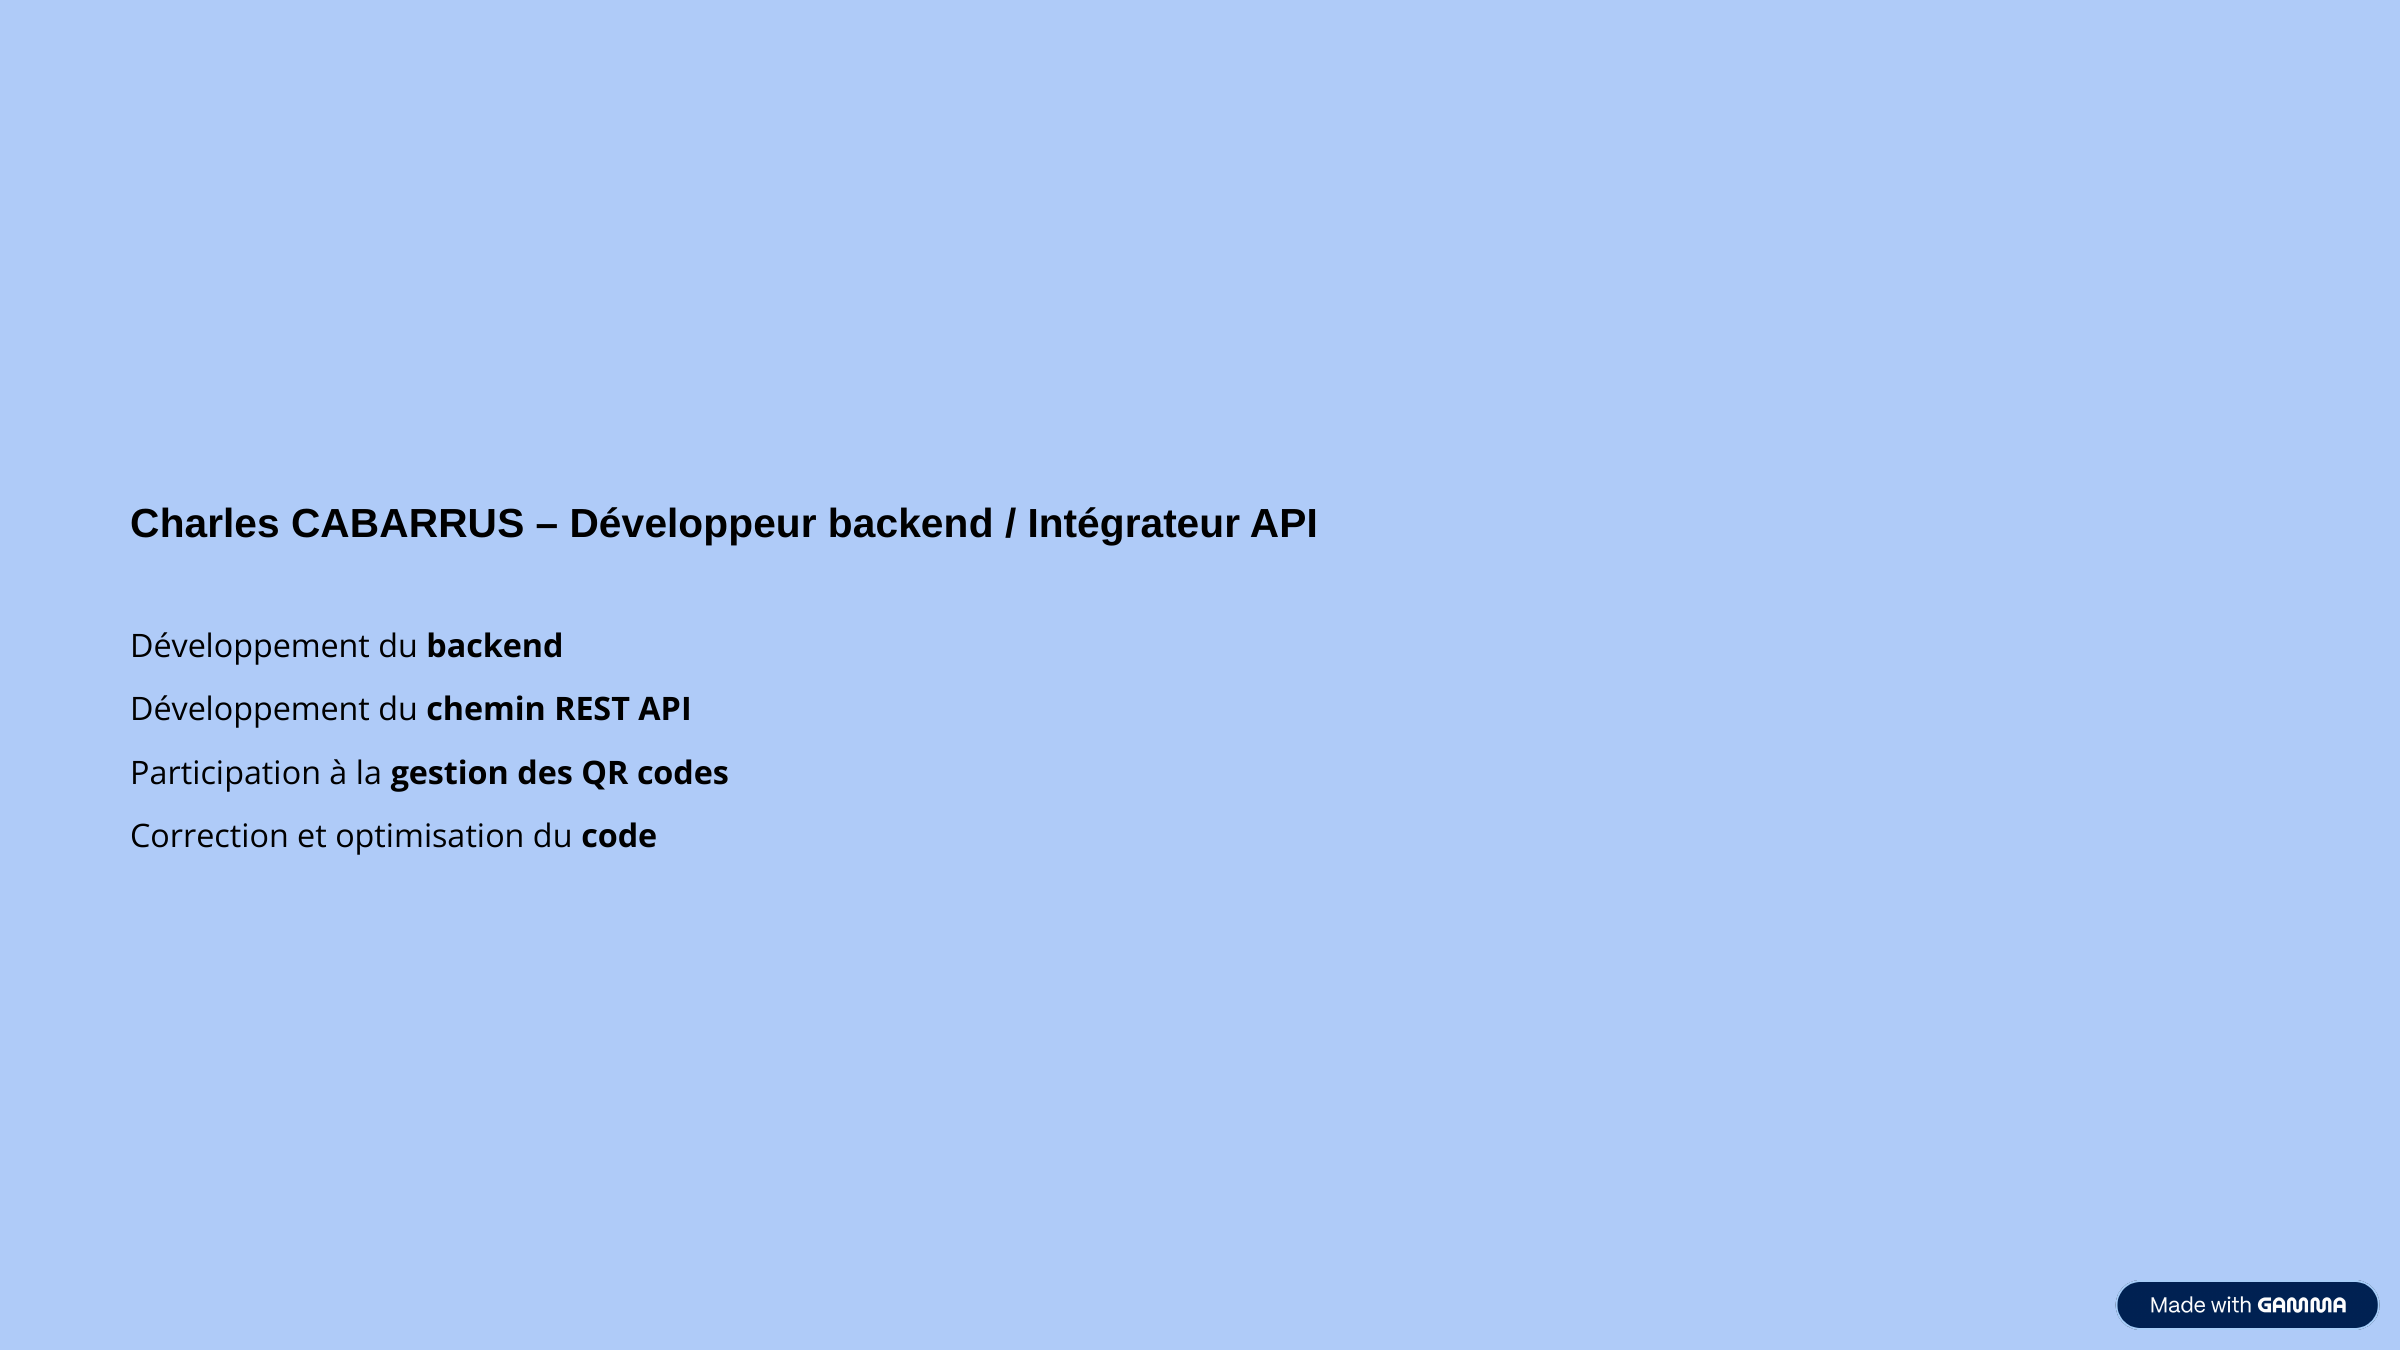

Charles CABARRUS – Développeur backend / Intégrateur API
Développement du backend
Développement du chemin REST API
Participation à la gestion des QR codes
Correction et optimisation du code